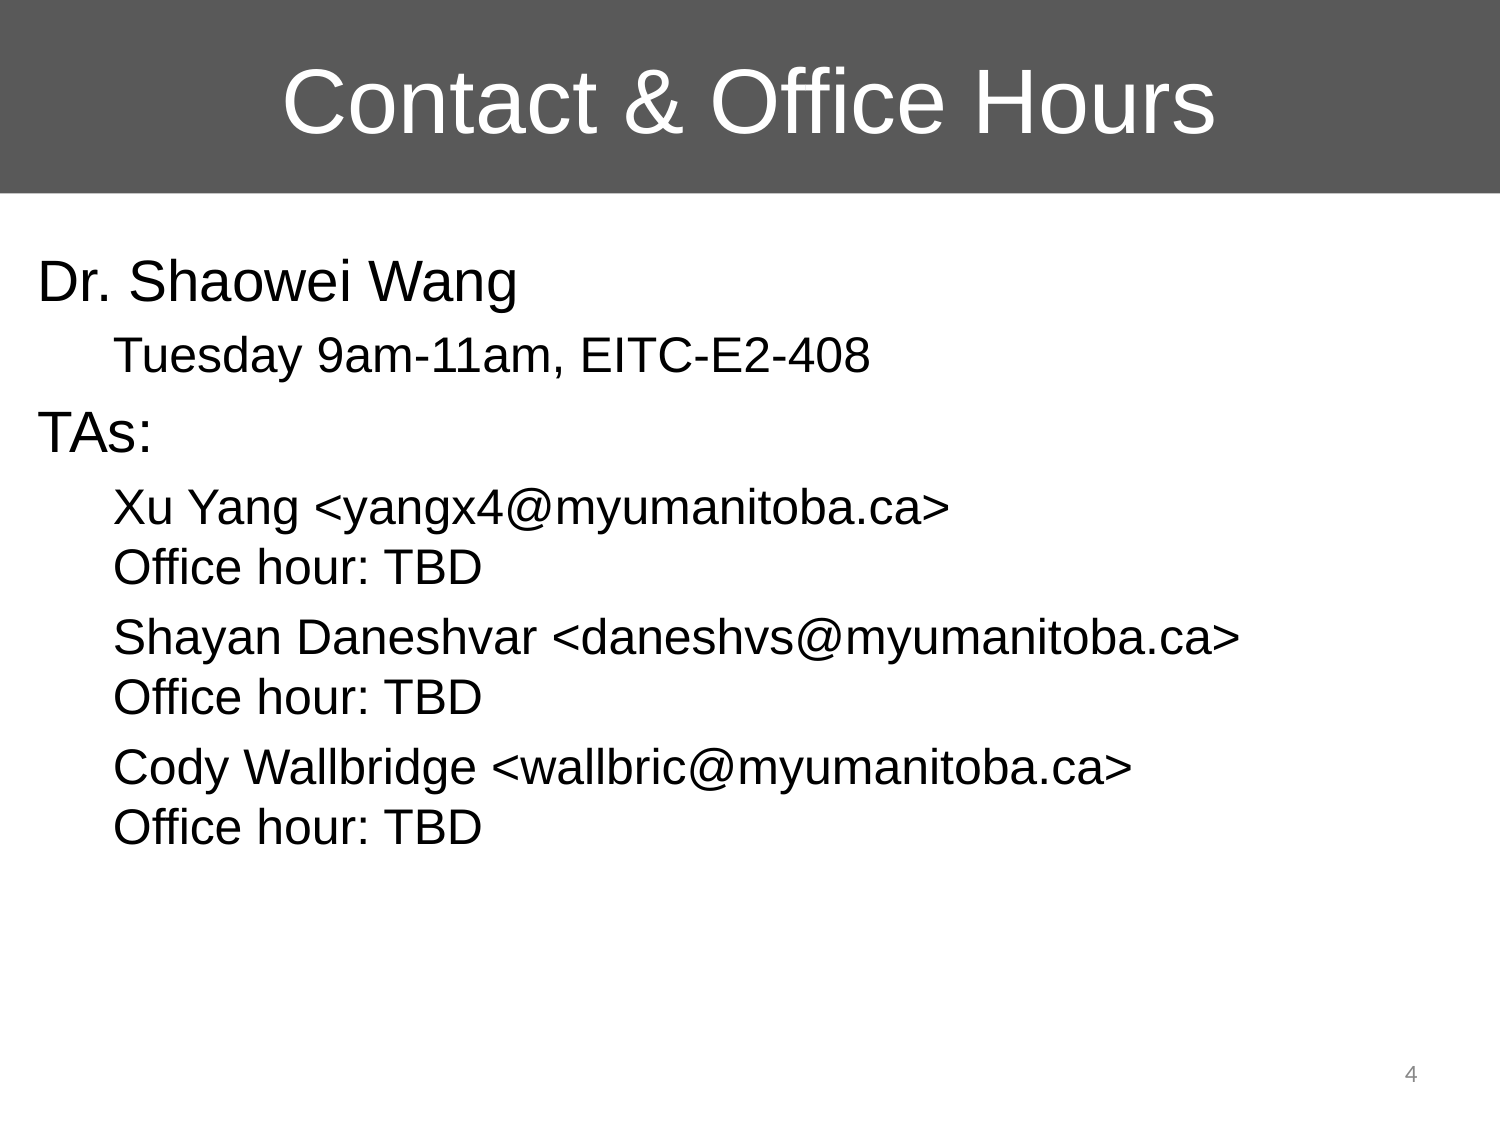

Contact & Office Hours
Dr. Shaowei Wang
Tuesday 9am-11am, EITC-E2-408
TAs:
Xu Yang <yangx4@myumanitoba.ca>
Office hour: TBD
Shayan Daneshvar <daneshvs@myumanitoba.ca>
Office hour: TBD
Cody Wallbridge <wallbric@myumanitoba.ca>
Office hour: TBD
4